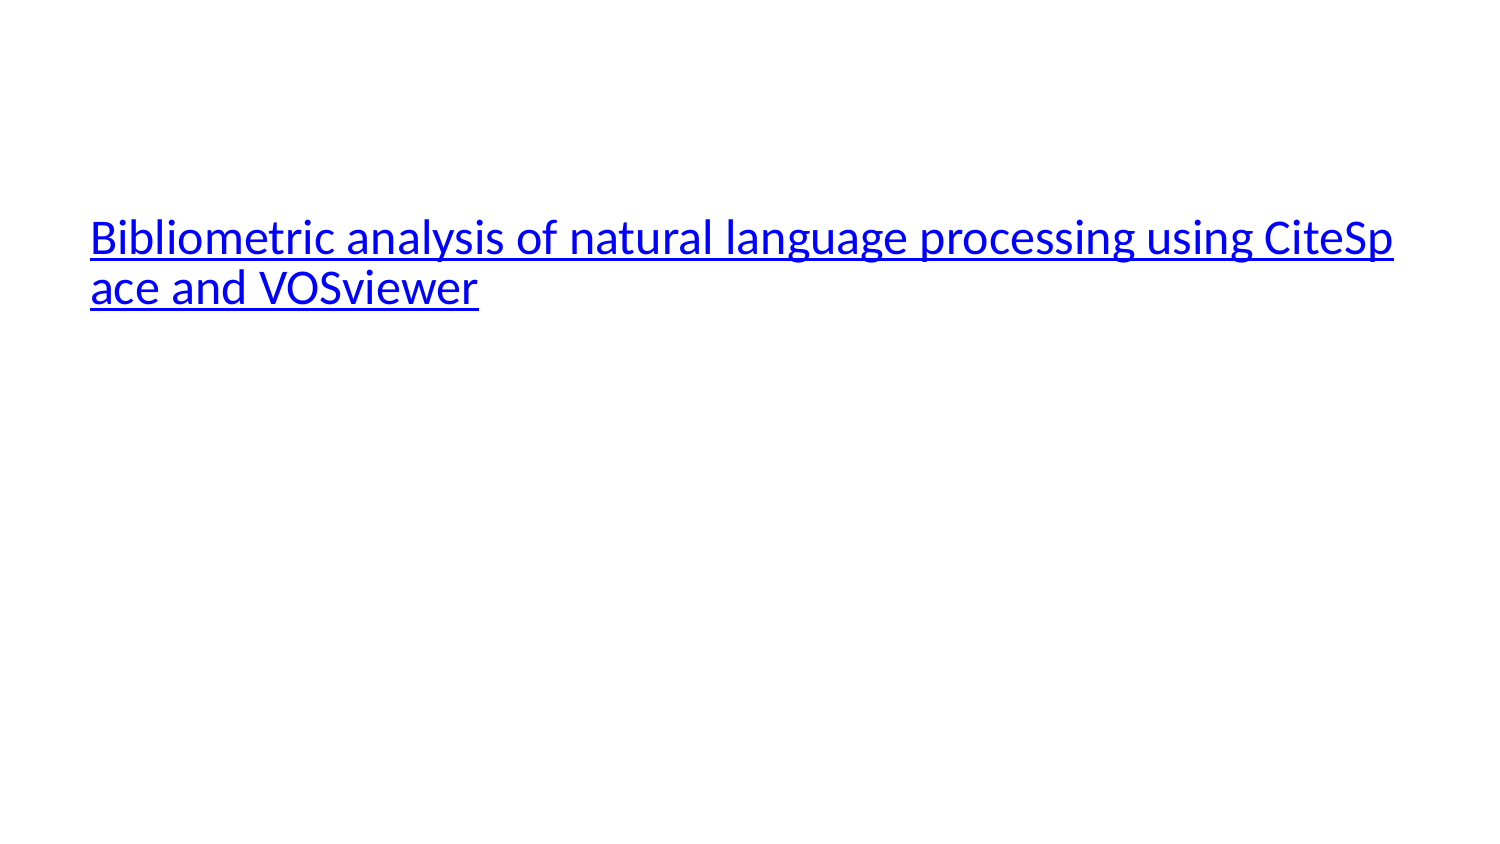

Bibliometric analysis of natural language processing using CiteSpace and VOSviewer